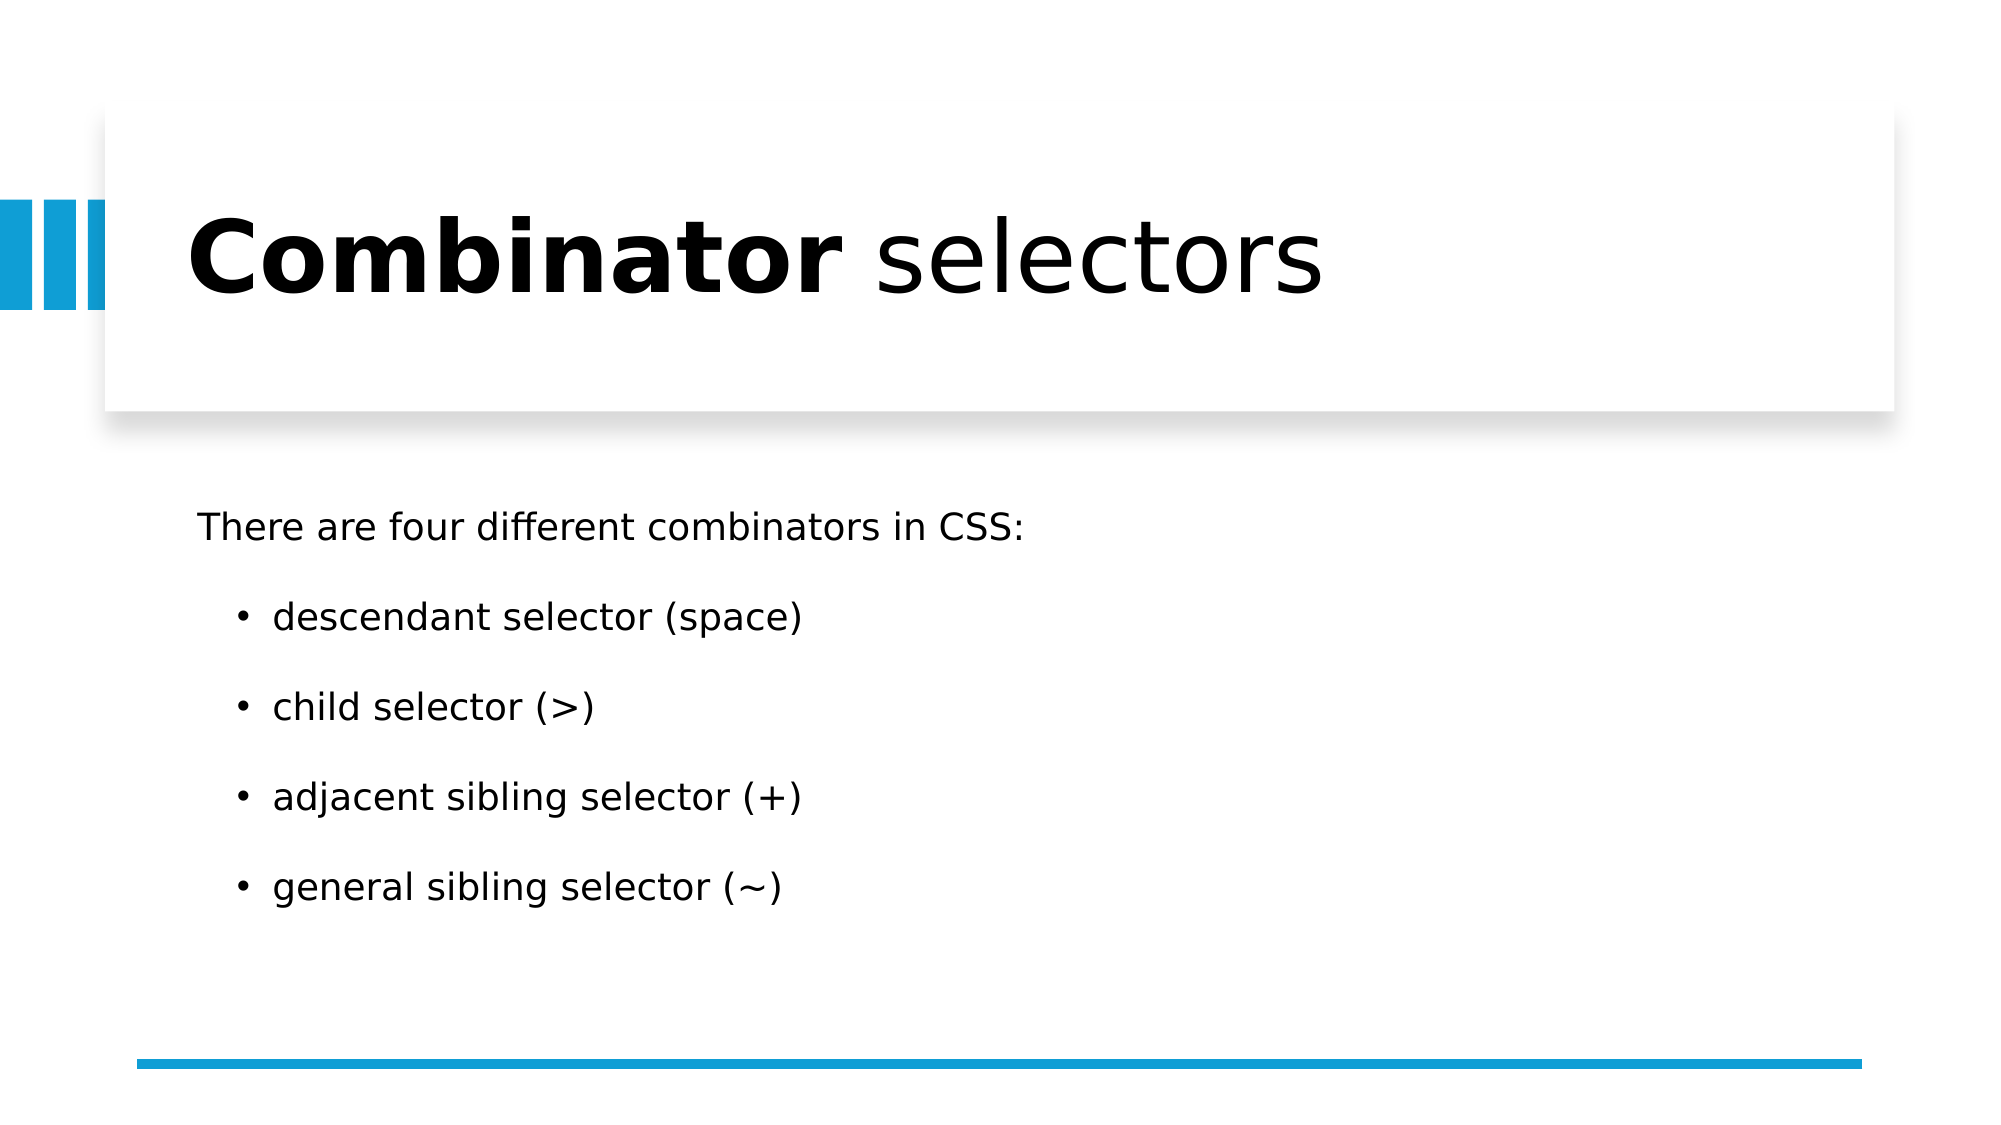

Combinator selectors

There are four different combinators in CSS:

descendant selector (space)

child selector (>)

adjacent sibling selector (+)

general sibling selector (~)